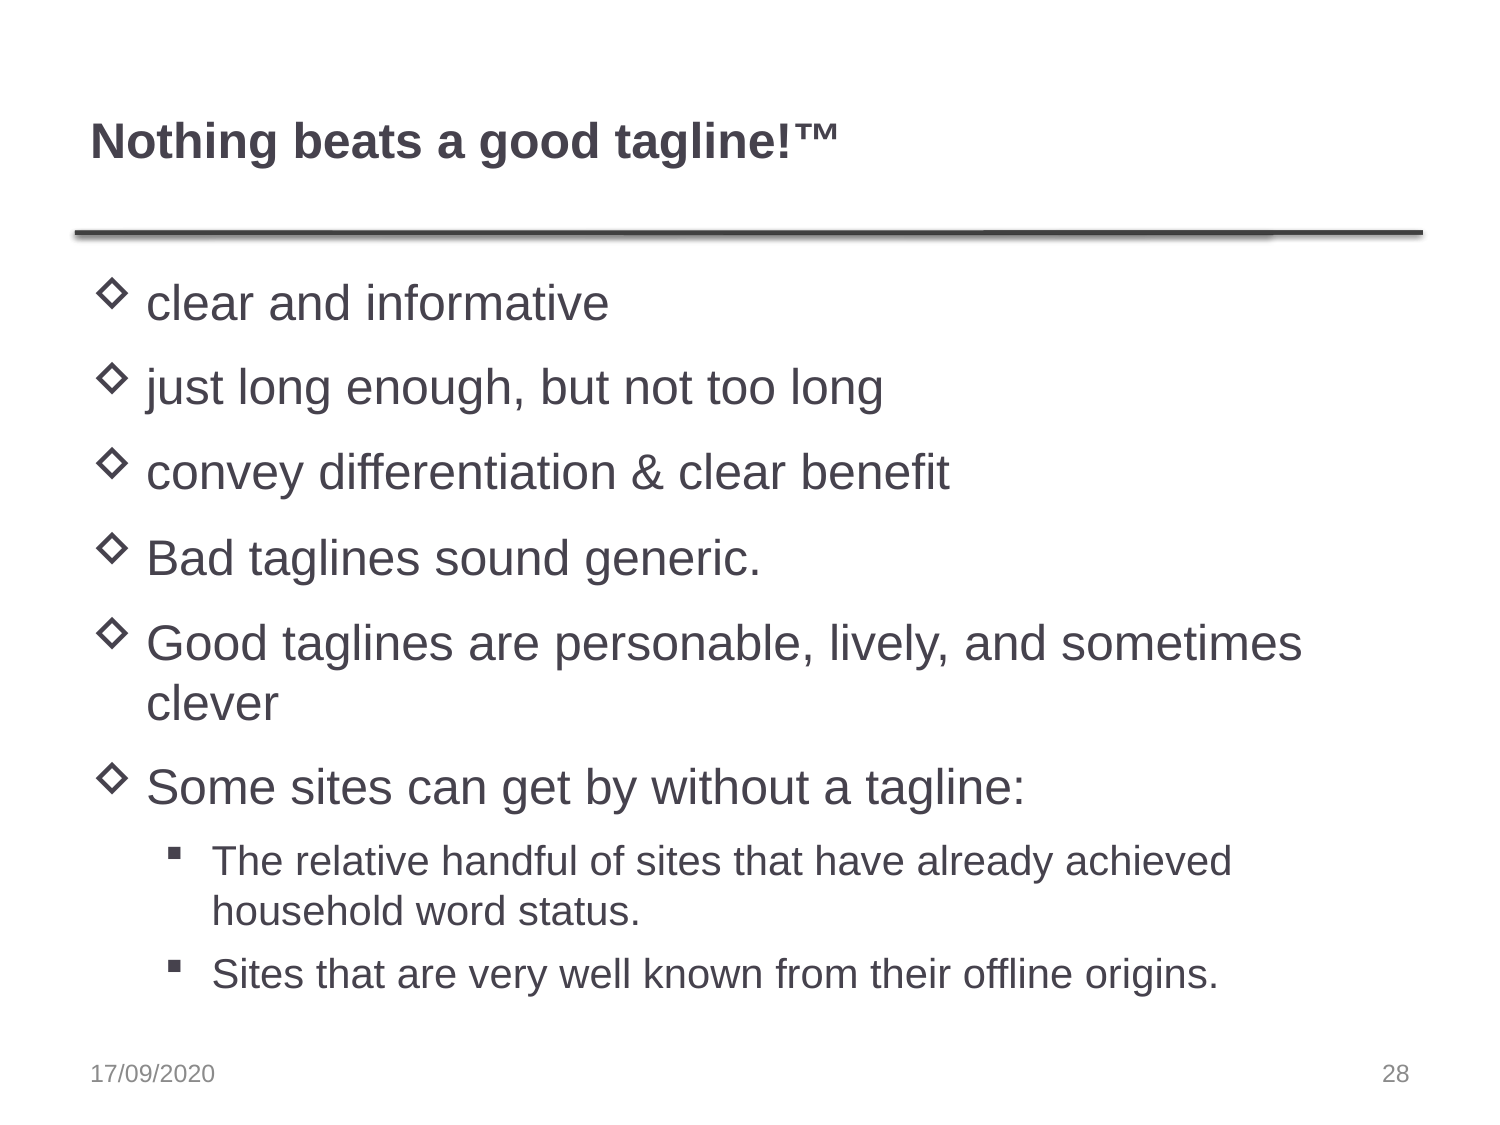

# Nothing beats a good tagline!™
clear and informative
just long enough, but not too long
convey differentiation & clear benefit
Bad taglines sound generic.
Good taglines are personable, lively, and sometimes clever
Some sites can get by without a tagline:
The relative handful of sites that have already achieved household word status.
Sites that are very well known from their offline origins.
17/09/2020
28